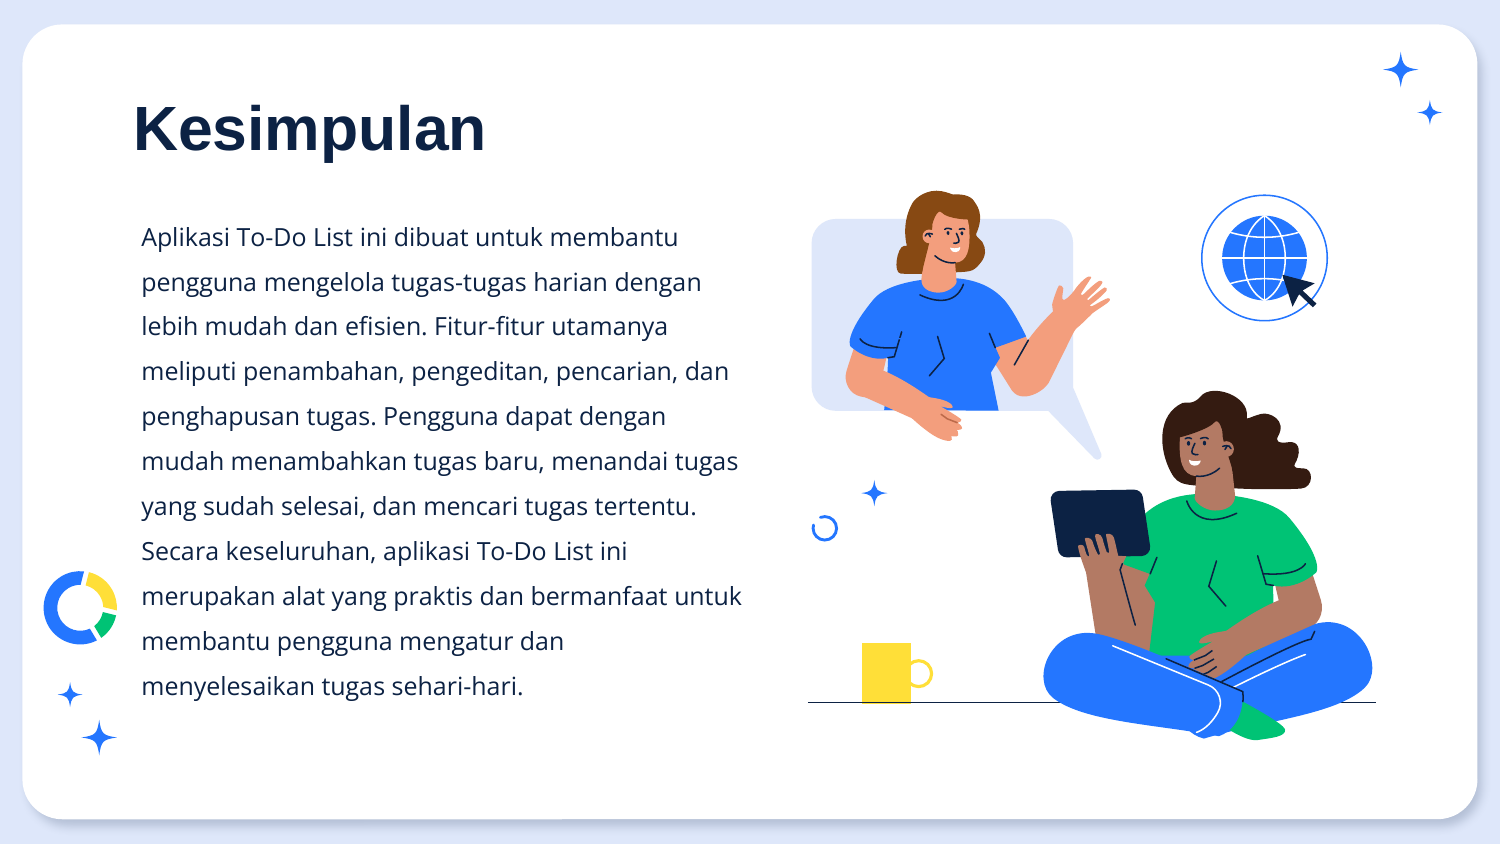

# Kesimpulan

Aplikasi To-Do List ini dibuat untuk membantu pengguna mengelola tugas-tugas harian dengan lebih mudah dan efisien. Fitur-fitur utamanya meliputi penambahan, pengeditan, pencarian, dan penghapusan tugas. Pengguna dapat dengan mudah menambahkan tugas baru, menandai tugas yang sudah selesai, dan mencari tugas tertentu. Secara keseluruhan, aplikasi To-Do List ini merupakan alat yang praktis dan bermanfaat untuk membantu pengguna mengatur dan menyelesaikan tugas sehari-hari.